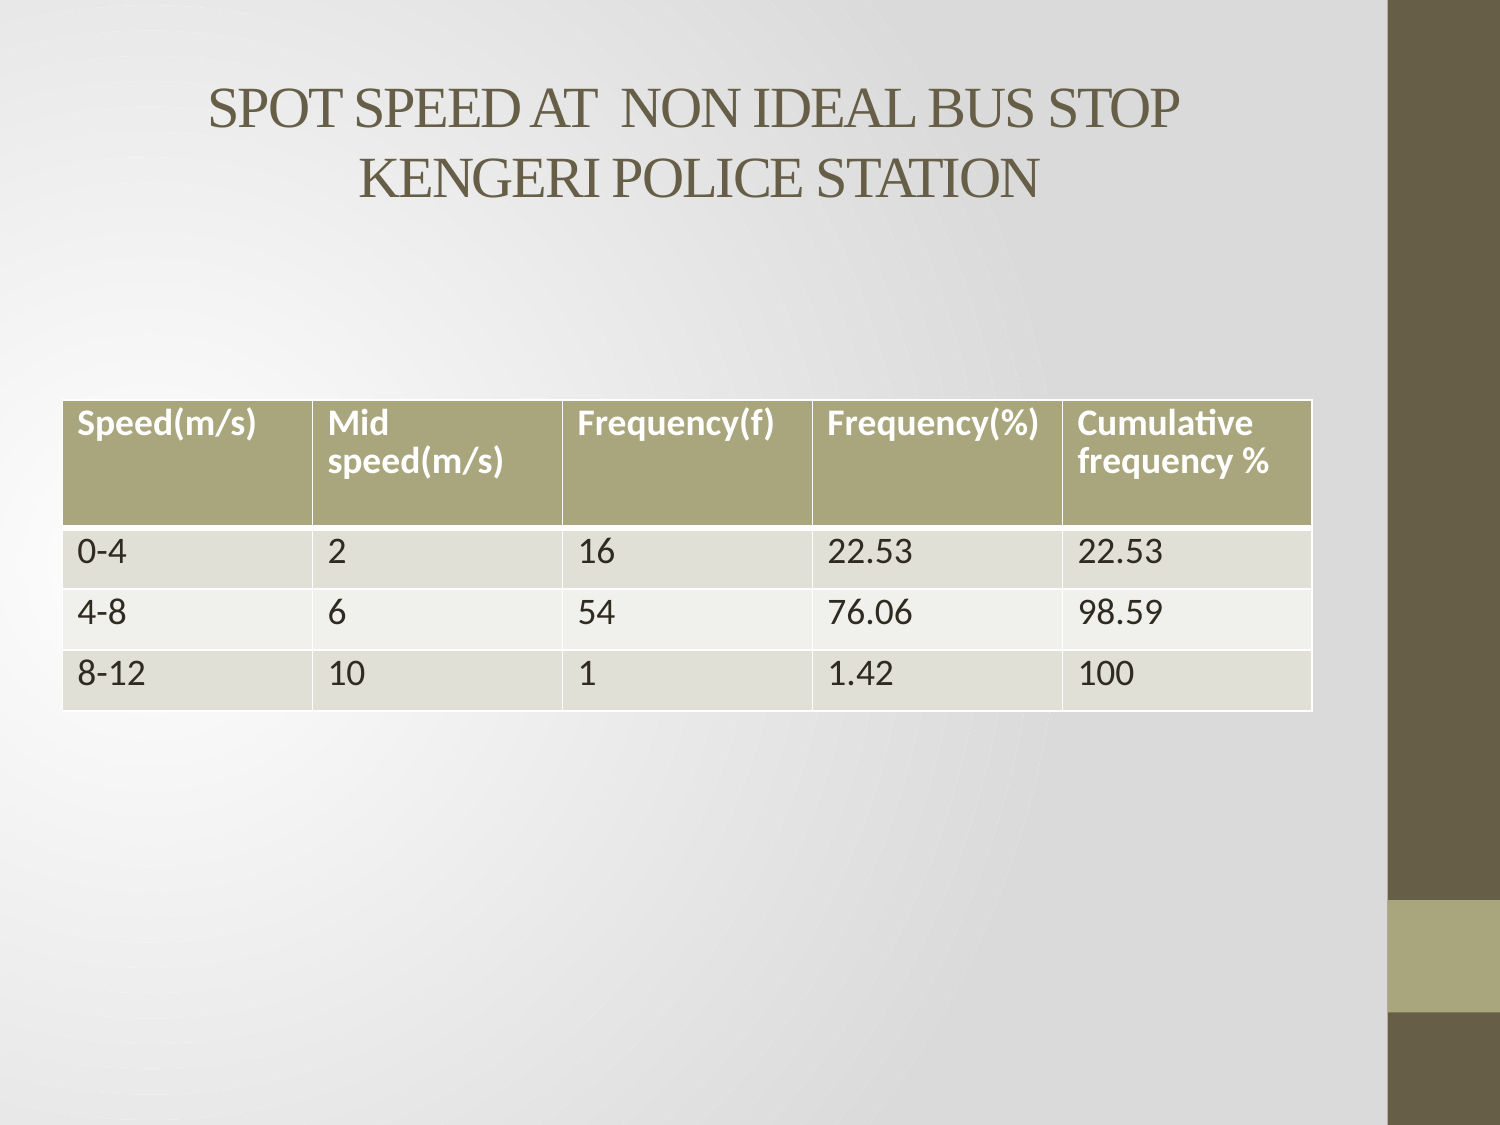

# SPOT SPEED AT  NON IDEAL BUS STOP KENGERI POLICE STATION
| Speed(m/s) | Mid speed(m/s) | Frequency(f) | Frequency(%) | Cumulative frequency % |
| --- | --- | --- | --- | --- |
| 0-4 | 2 | 16 | 22.53 | 22.53 |
| 4-8 | 6 | 54 | 76.06 | 98.59 |
| 8-12 | 10 | 1 | 1.42 | 100 |